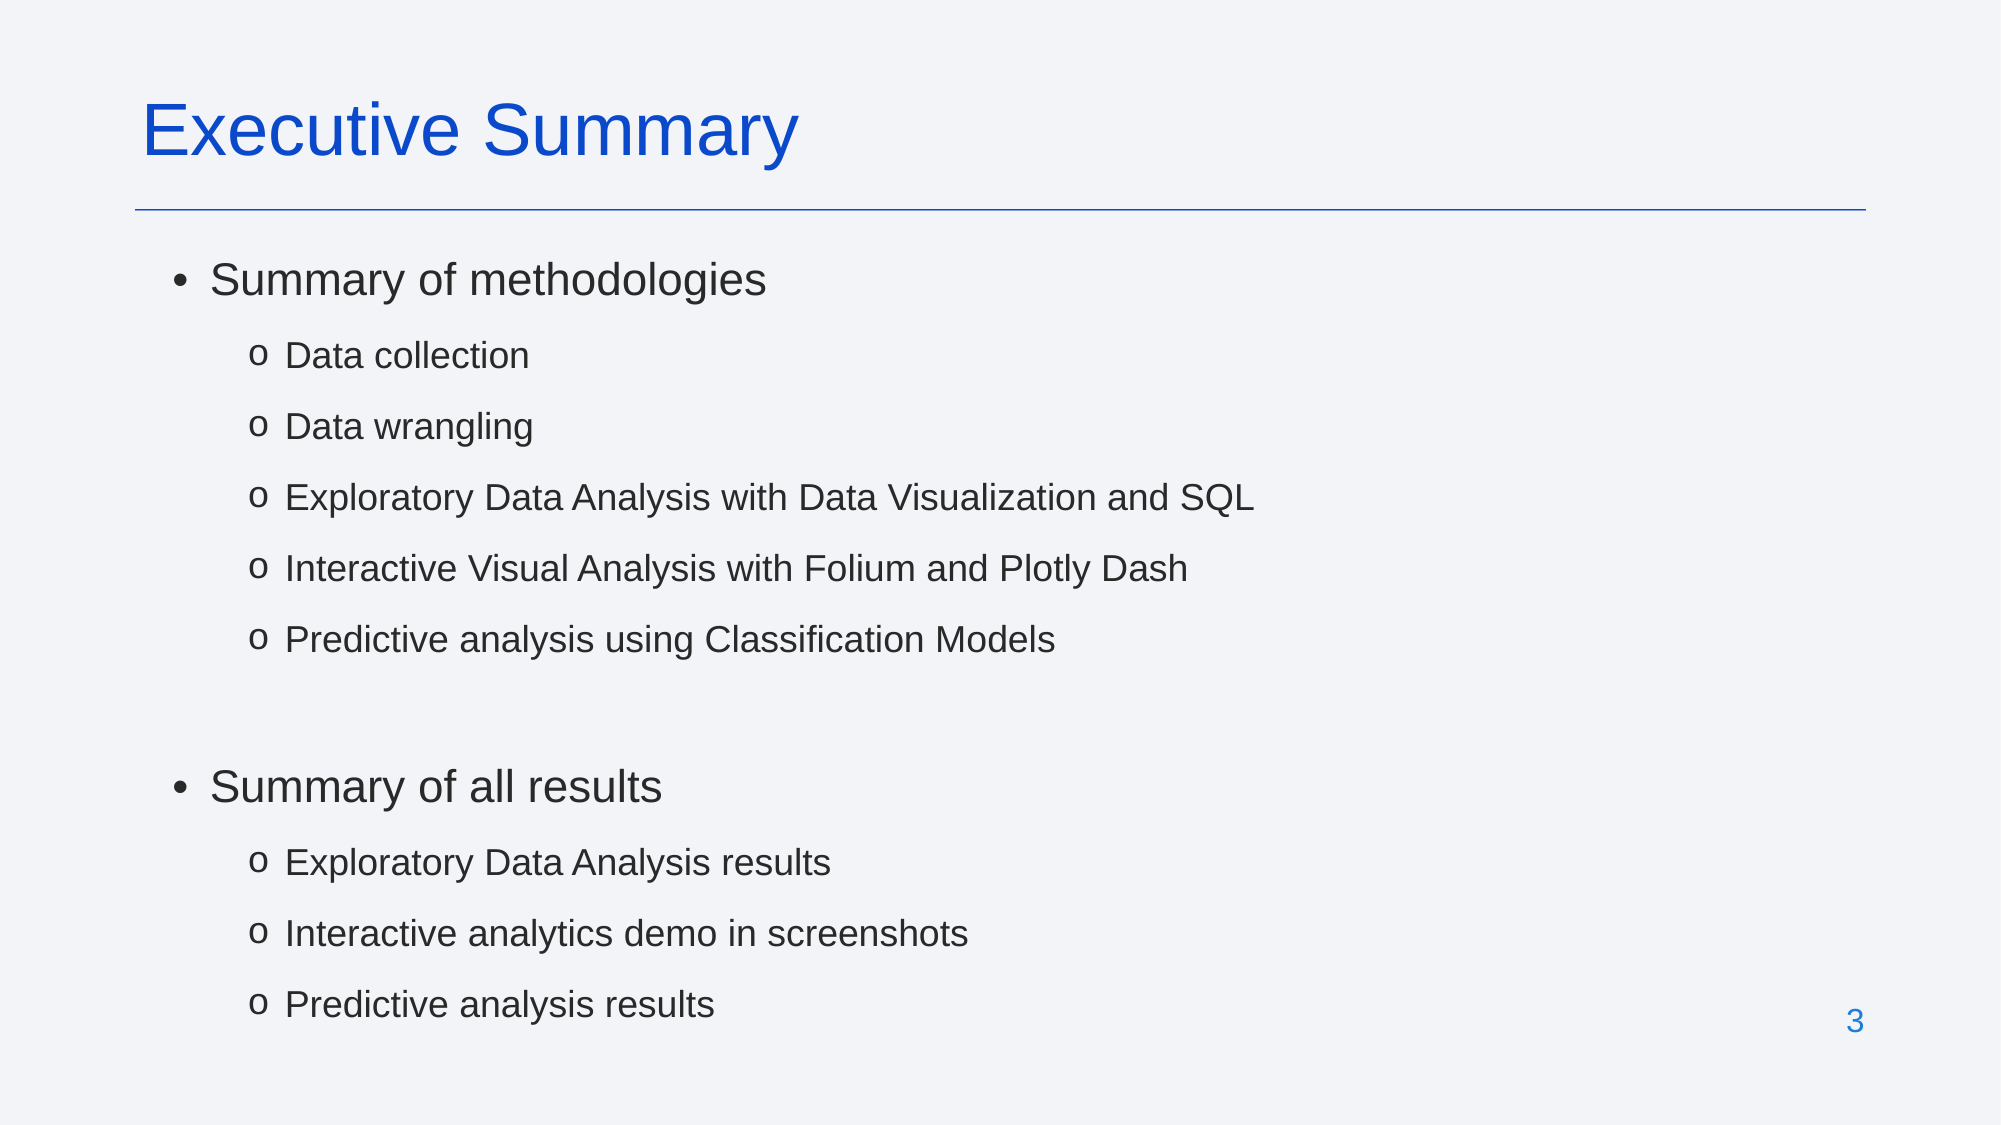

Executive Summary
Summary of methodologies
Data collection
Data wrangling
Exploratory Data Analysis with Data Visualization and SQL
Interactive Visual Analysis with Folium and Plotly Dash
Predictive analysis using Classification Models

Summary of all results
Exploratory Data Analysis results
Interactive analytics demo in screenshots
Predictive analysis results
3